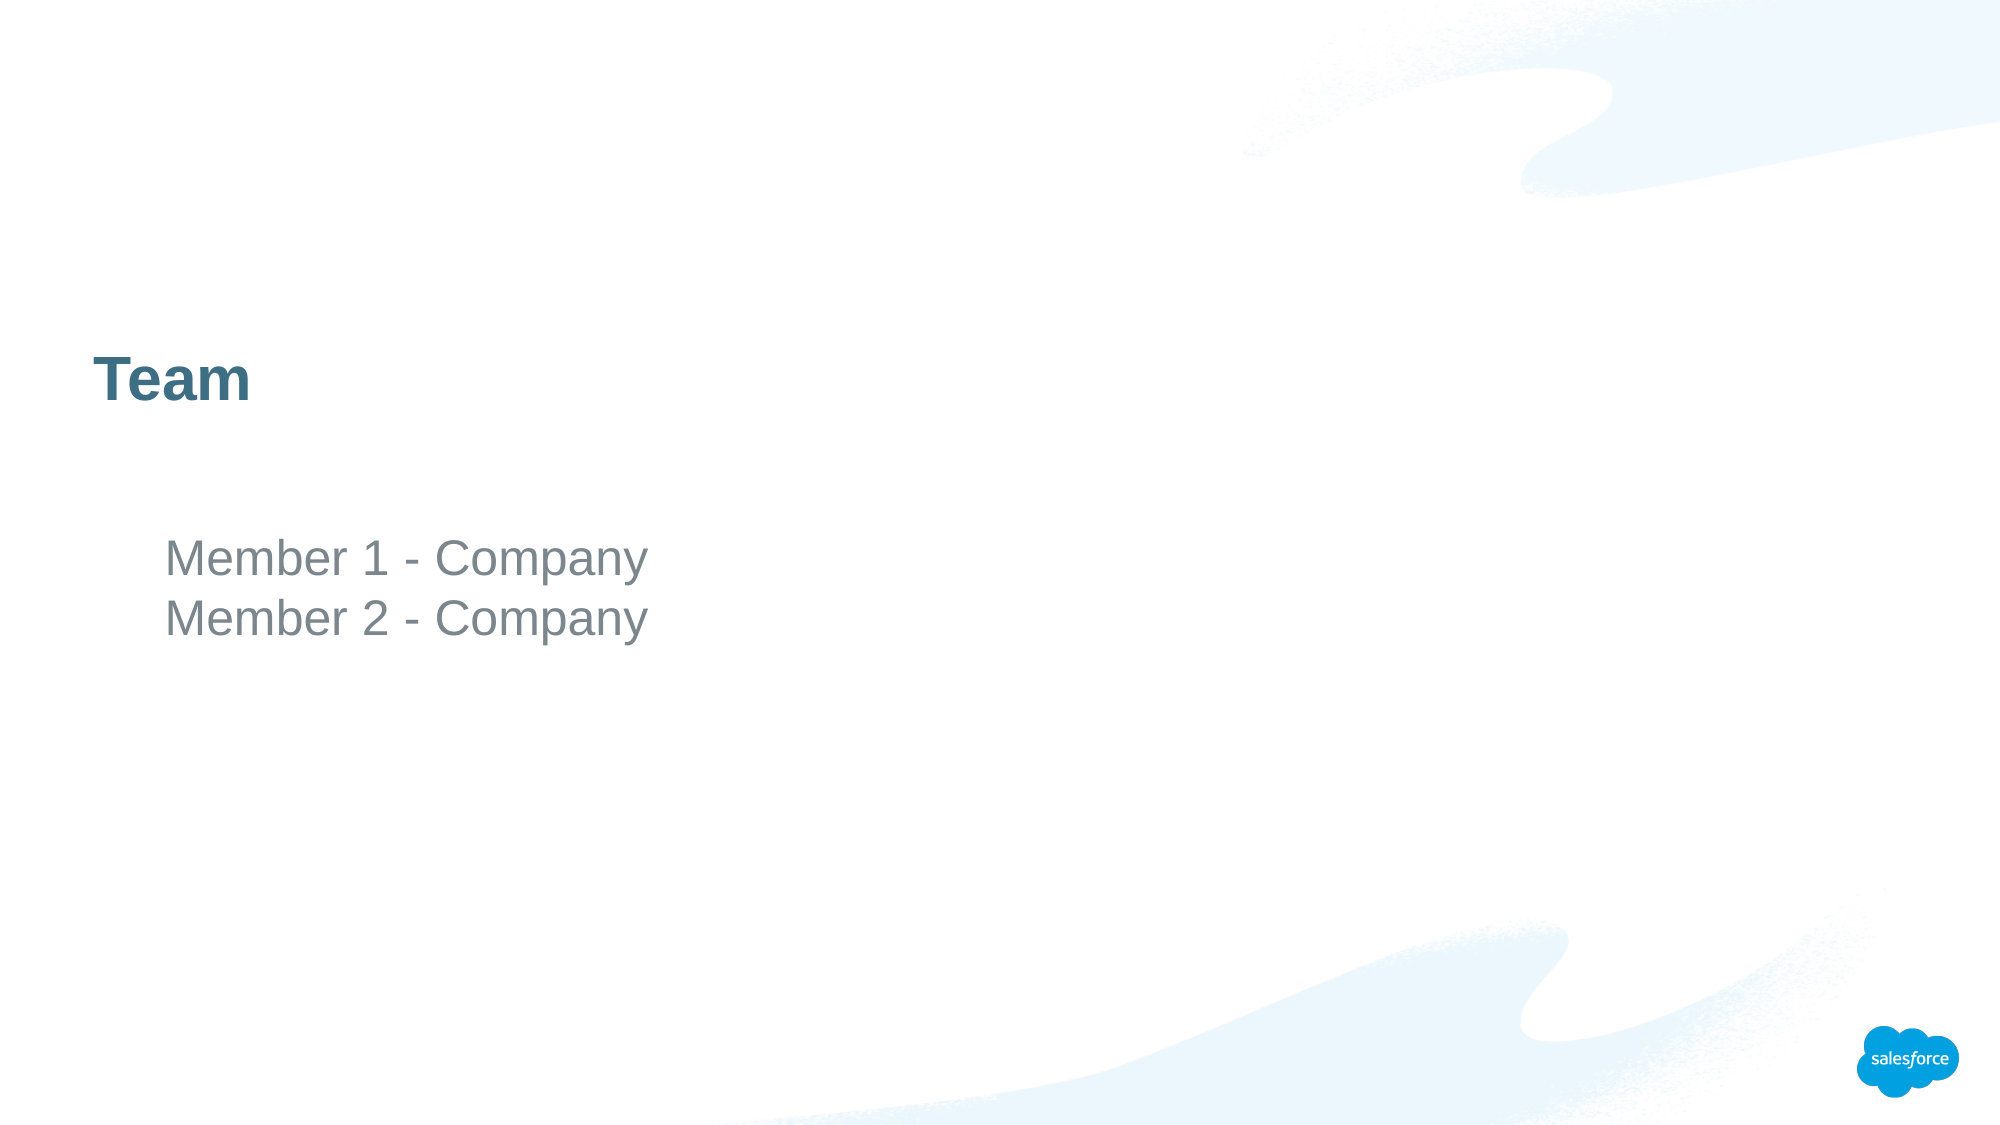

# Team
Member 1 - Company
Member 2 - Company